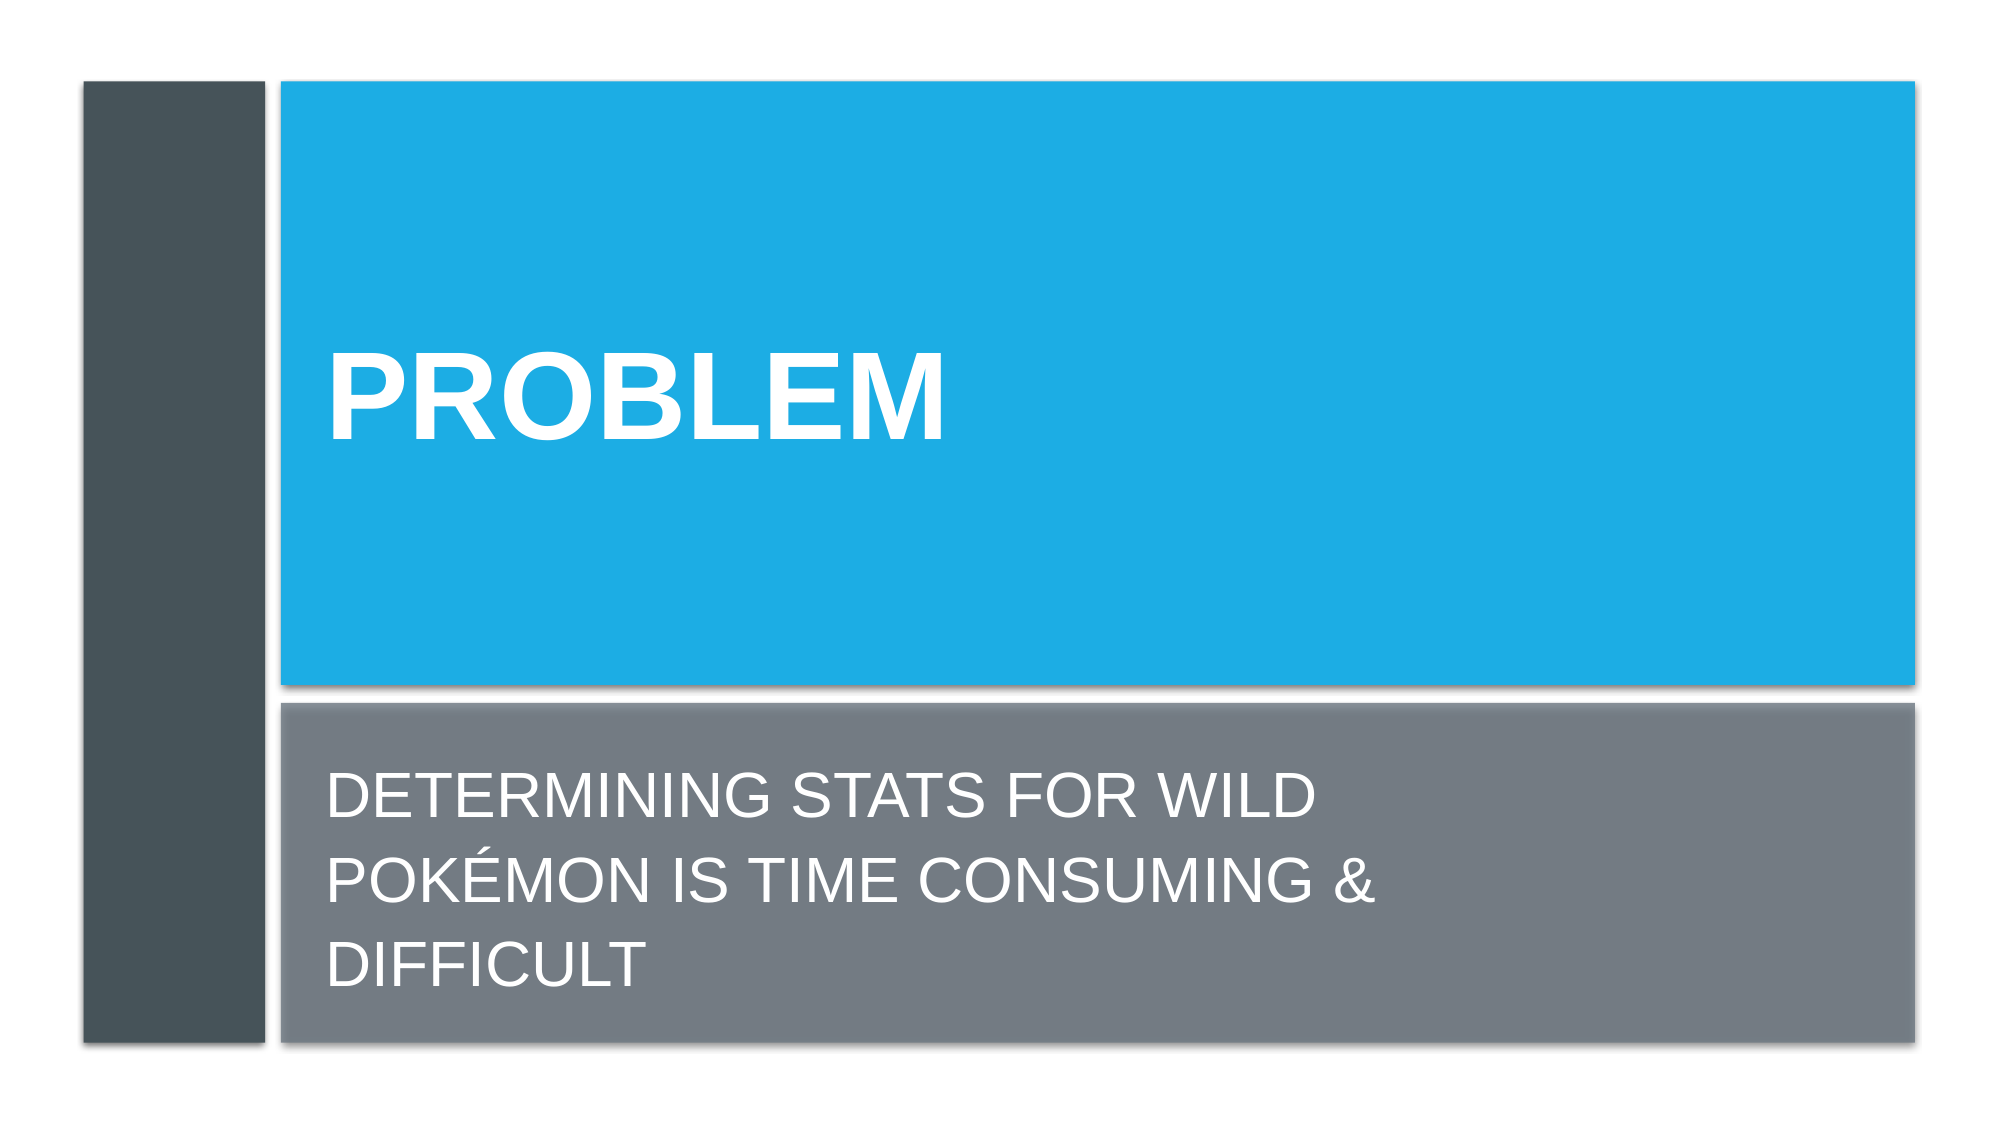

# Problem

Determining stats for wild Pokémon is time consuming & Difficult